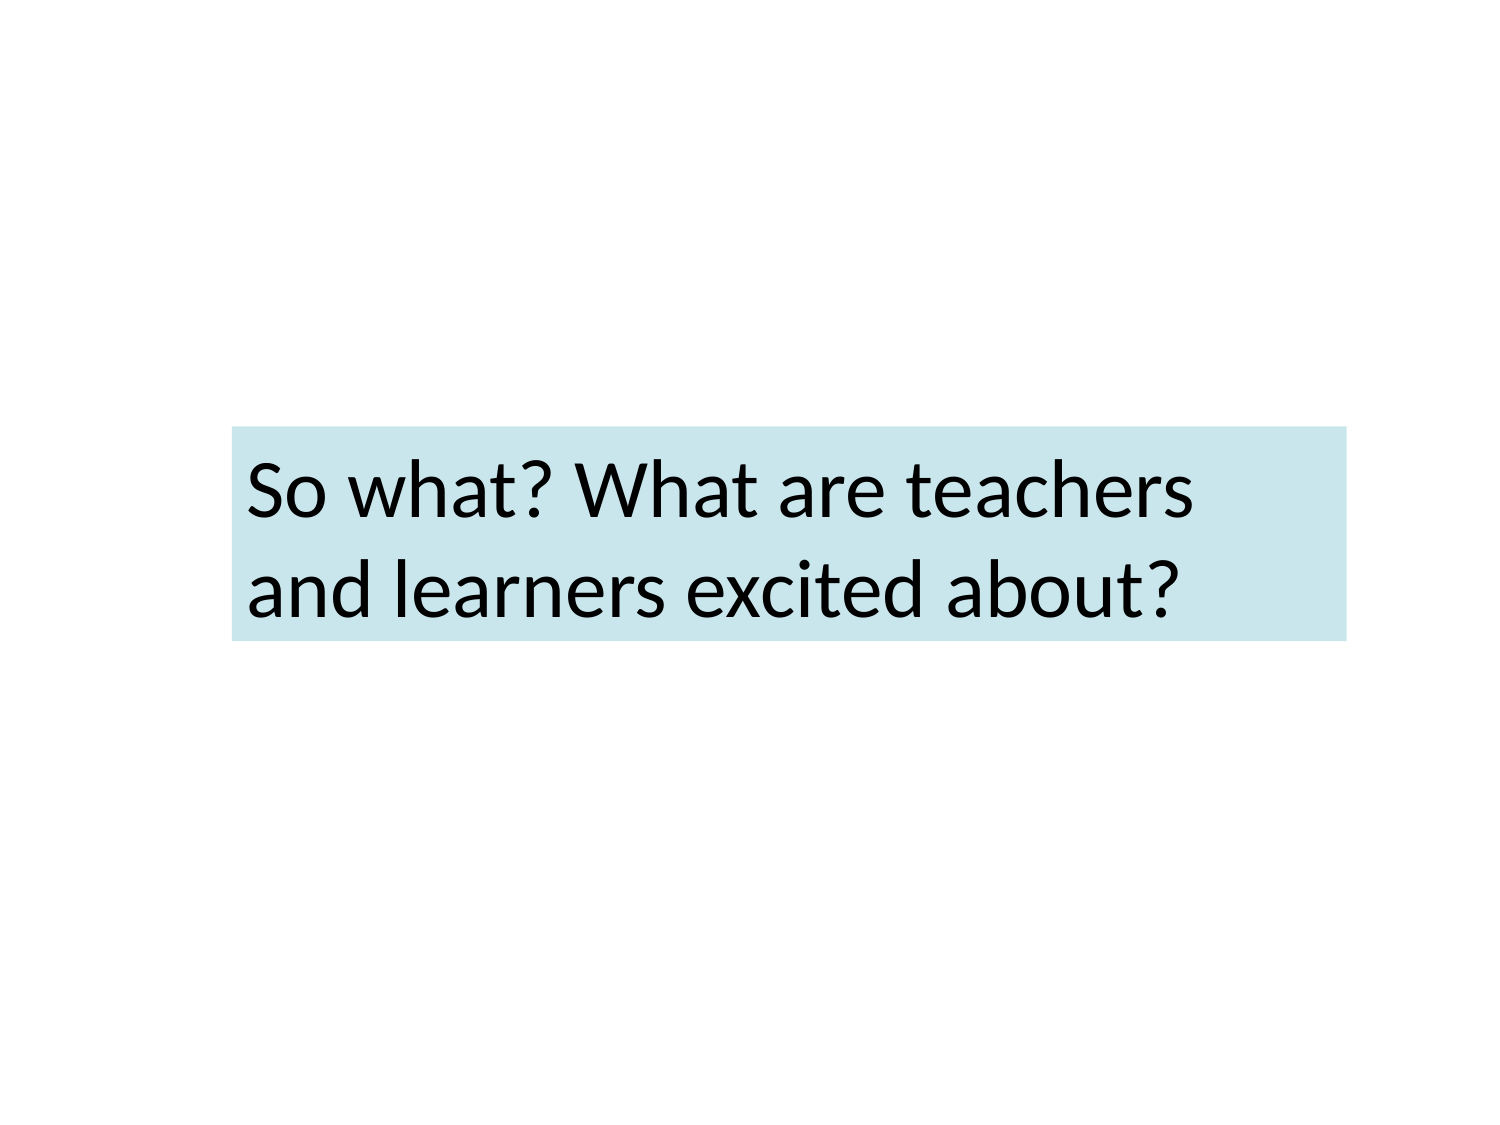

#

So what? What are teachers and learners excited about?